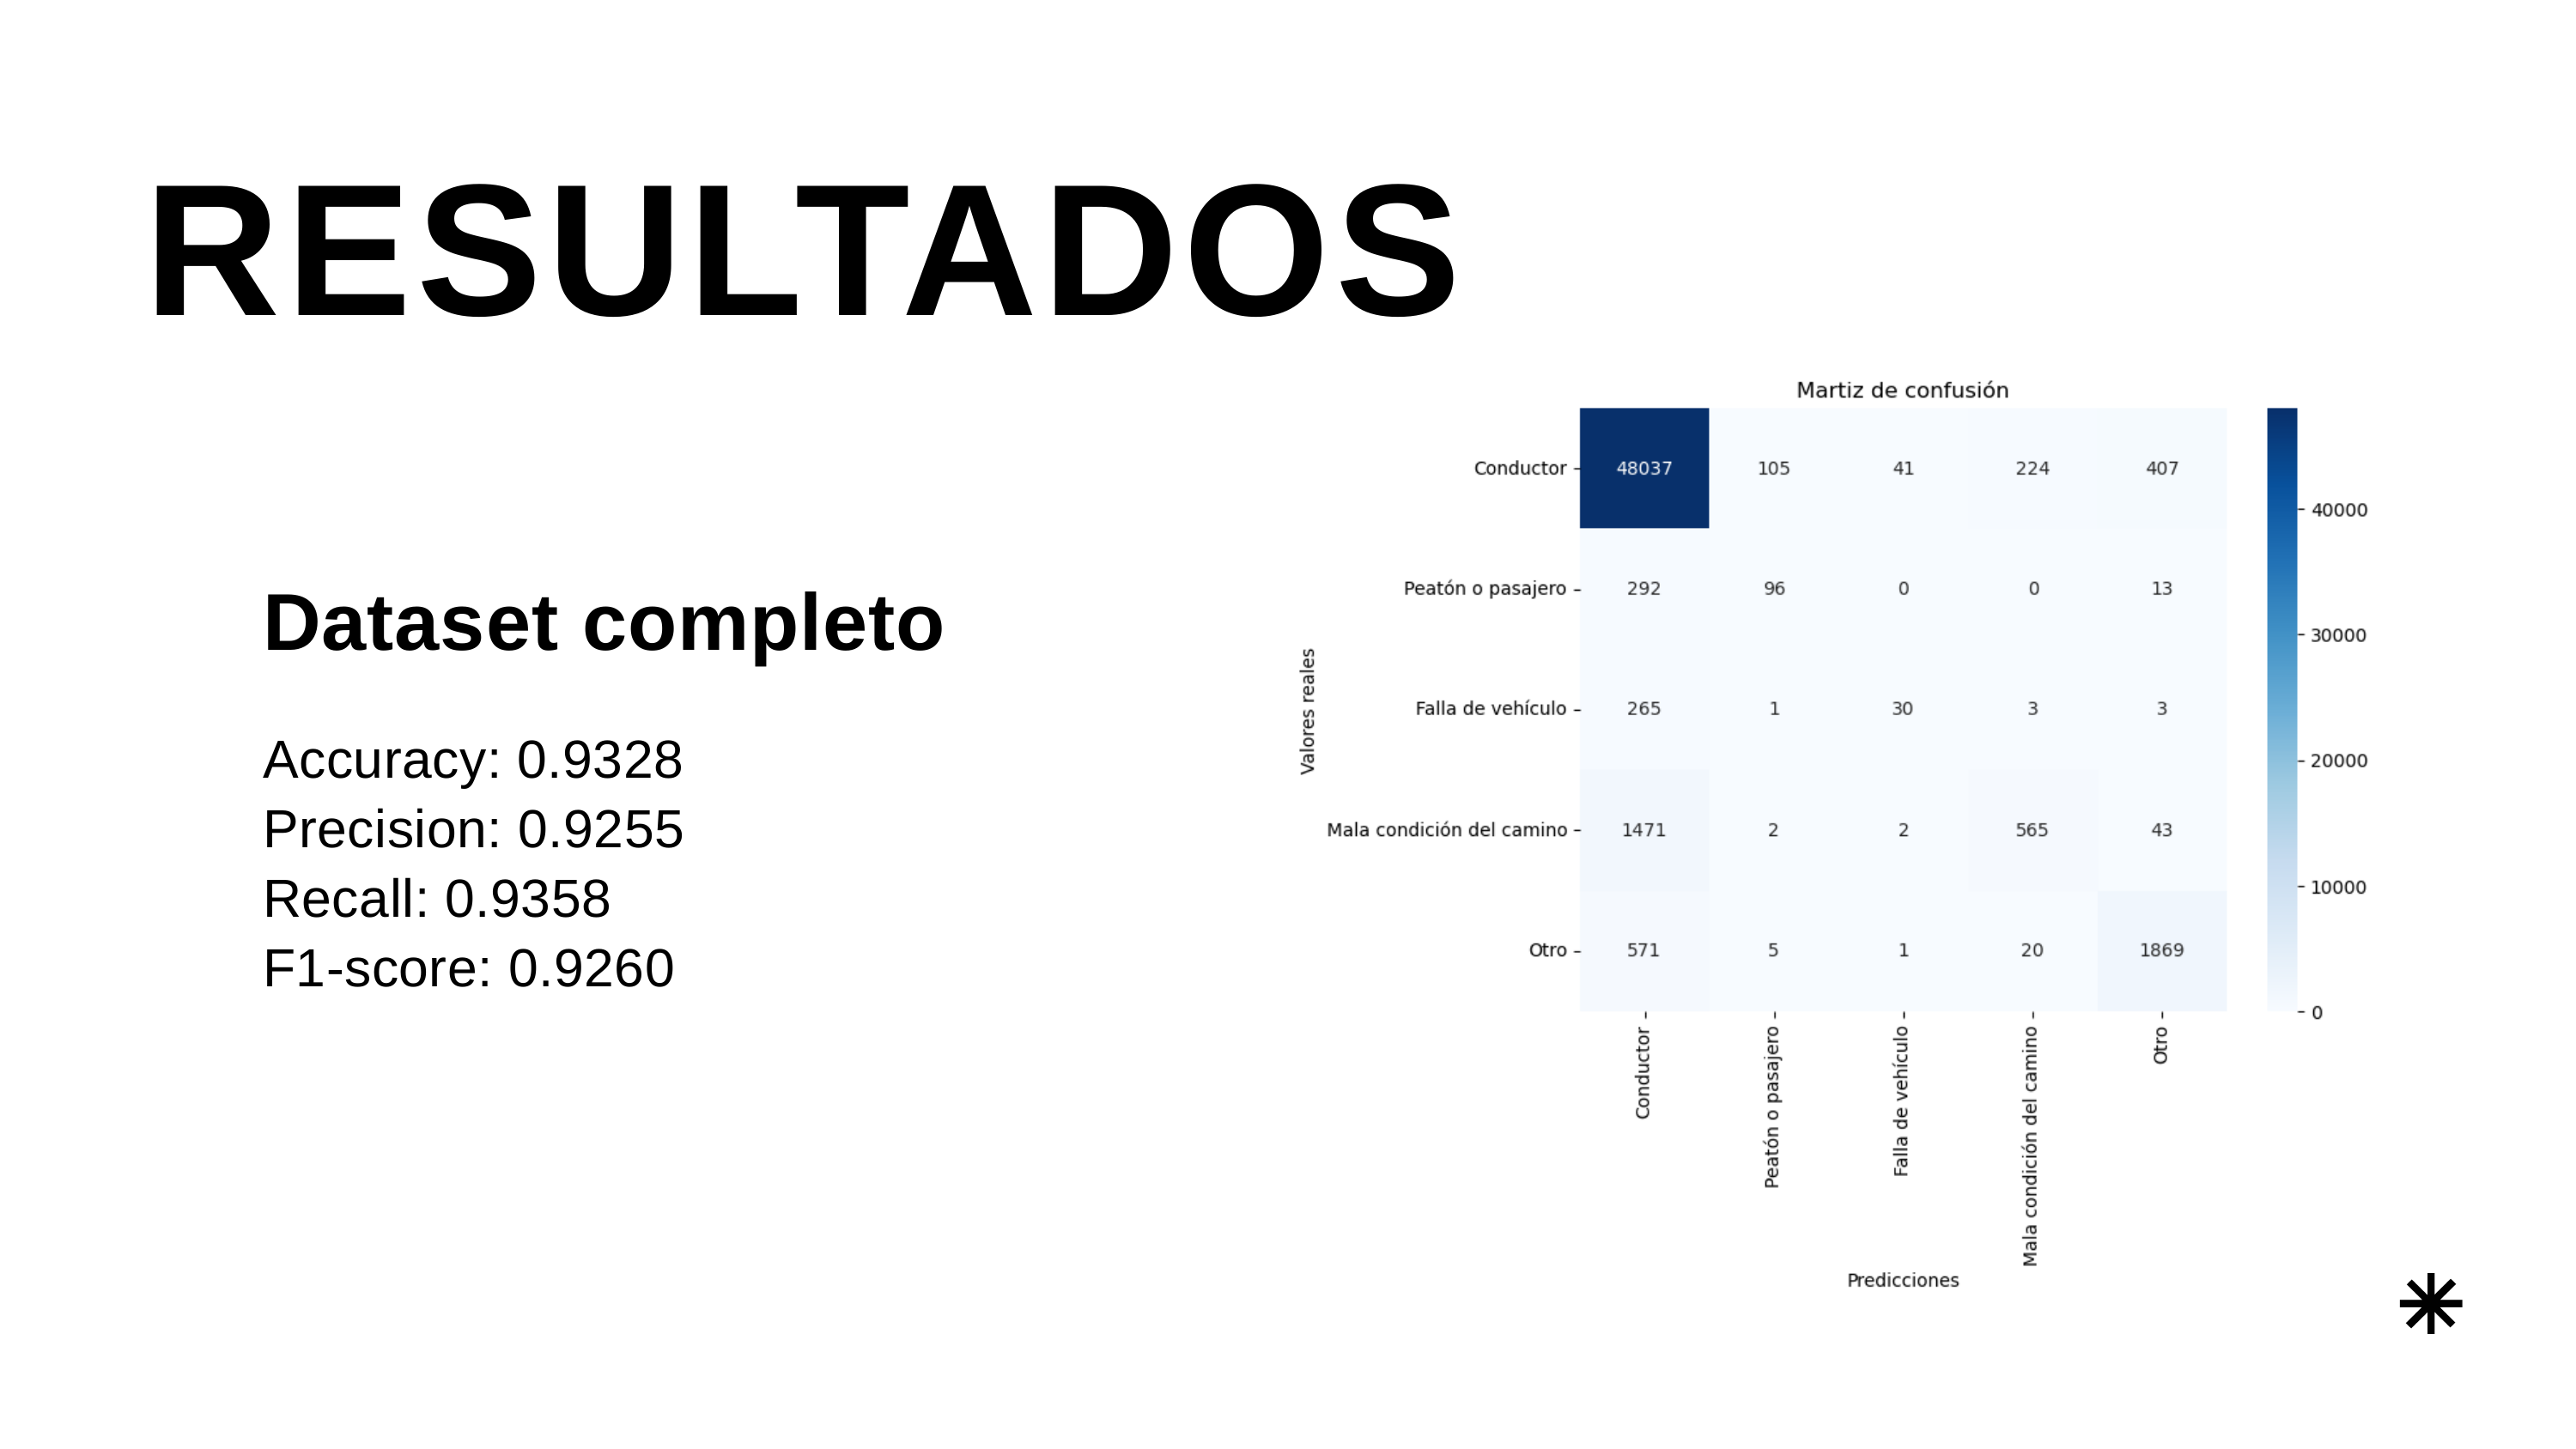

RESULTADOS

Dataset completo
Accuracy: 0.9328
Precision: 0.9255
Recall: 0.9358
F1-score: 0.9260